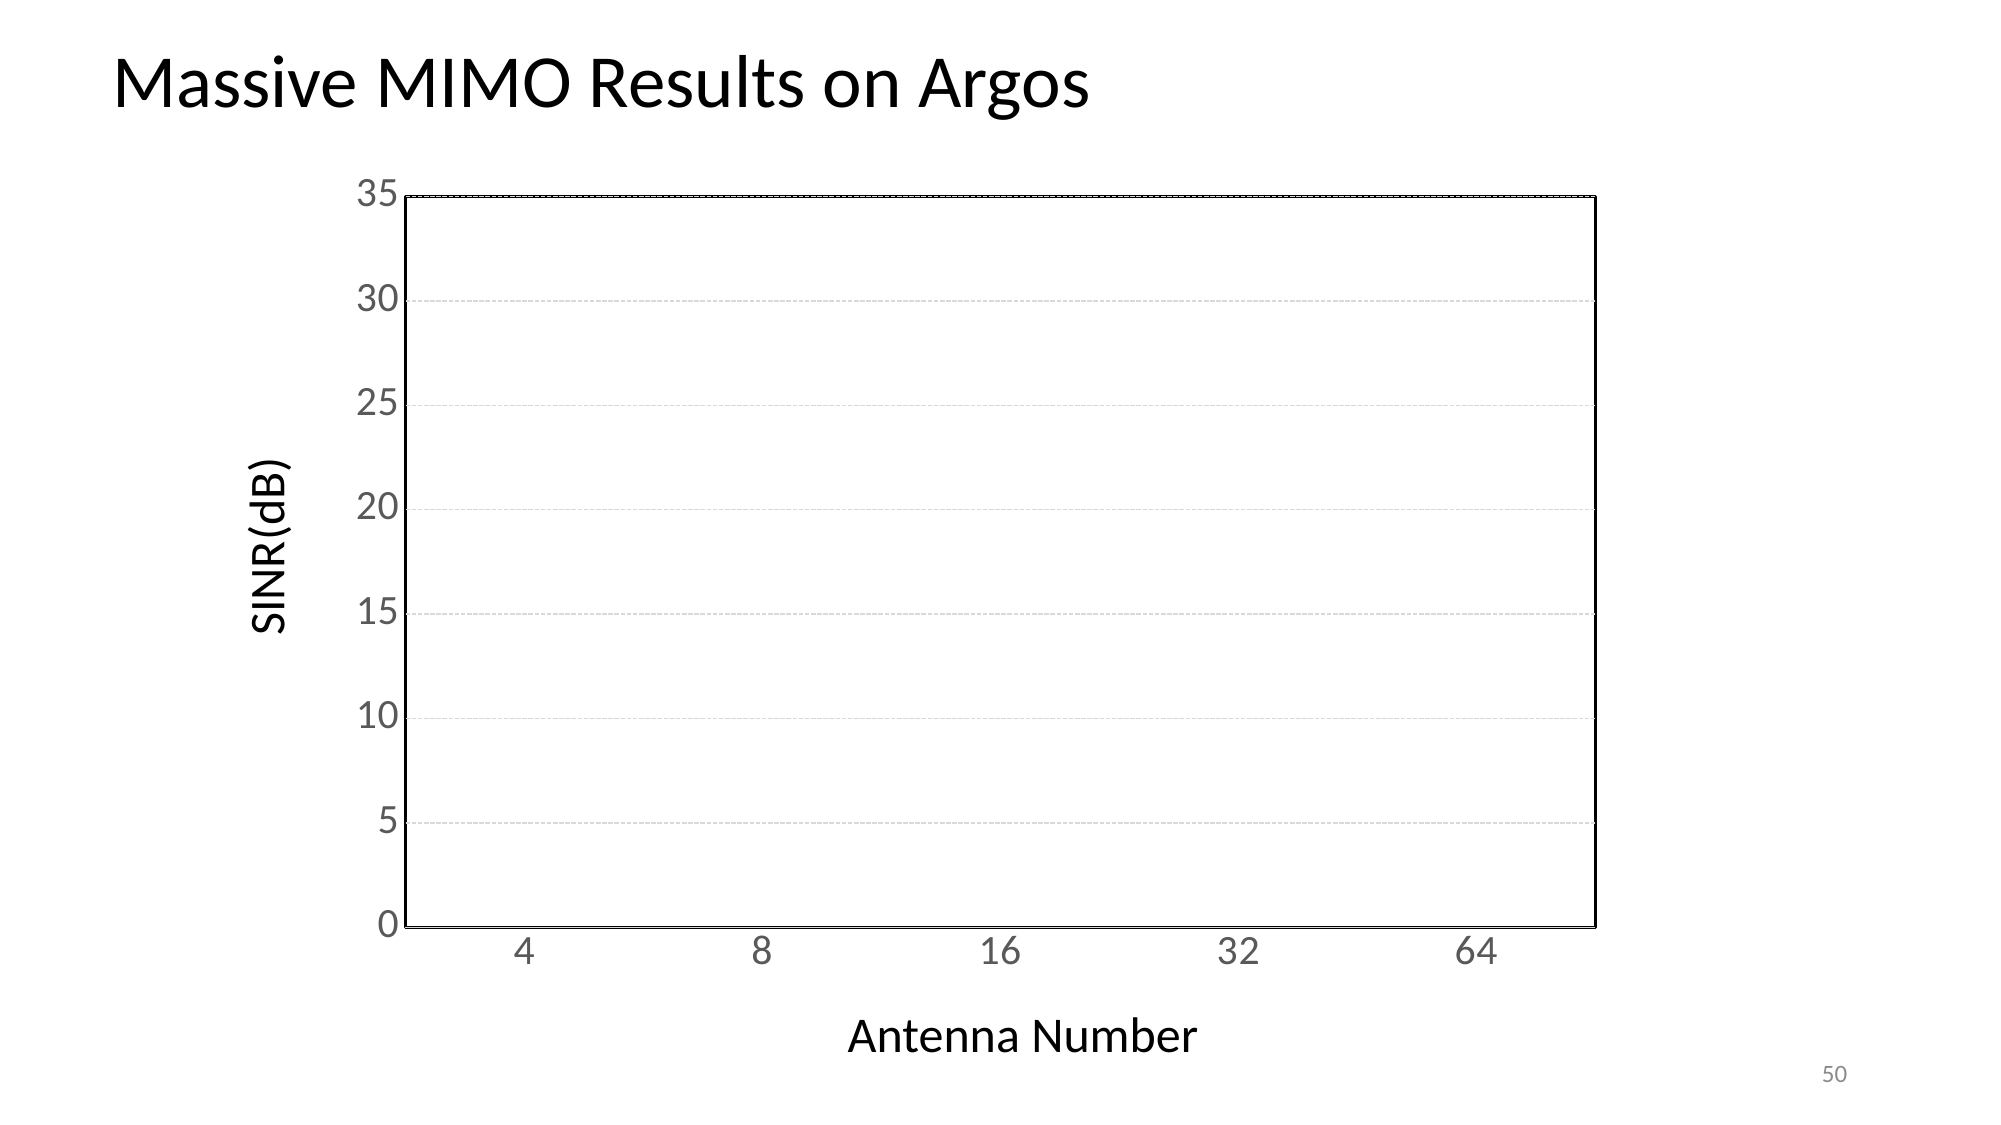

Massive MIMO Results on Argos

### Chart

| Category | OptML | R2F2 | FNN | FIRE |
|---|---|---|---|---|
| 4 | 9.39 | None | None | 20.84 |
| 8 | 9.92 | None | None | 23.7 |
| 16 | 11.9 | None | None | 26.55 |
| 32 | 12.94 | None | None | 28.81 |
| 64 | 14.09 | None | None | 29.11 |
SINR(dB)
Antenna Number

50